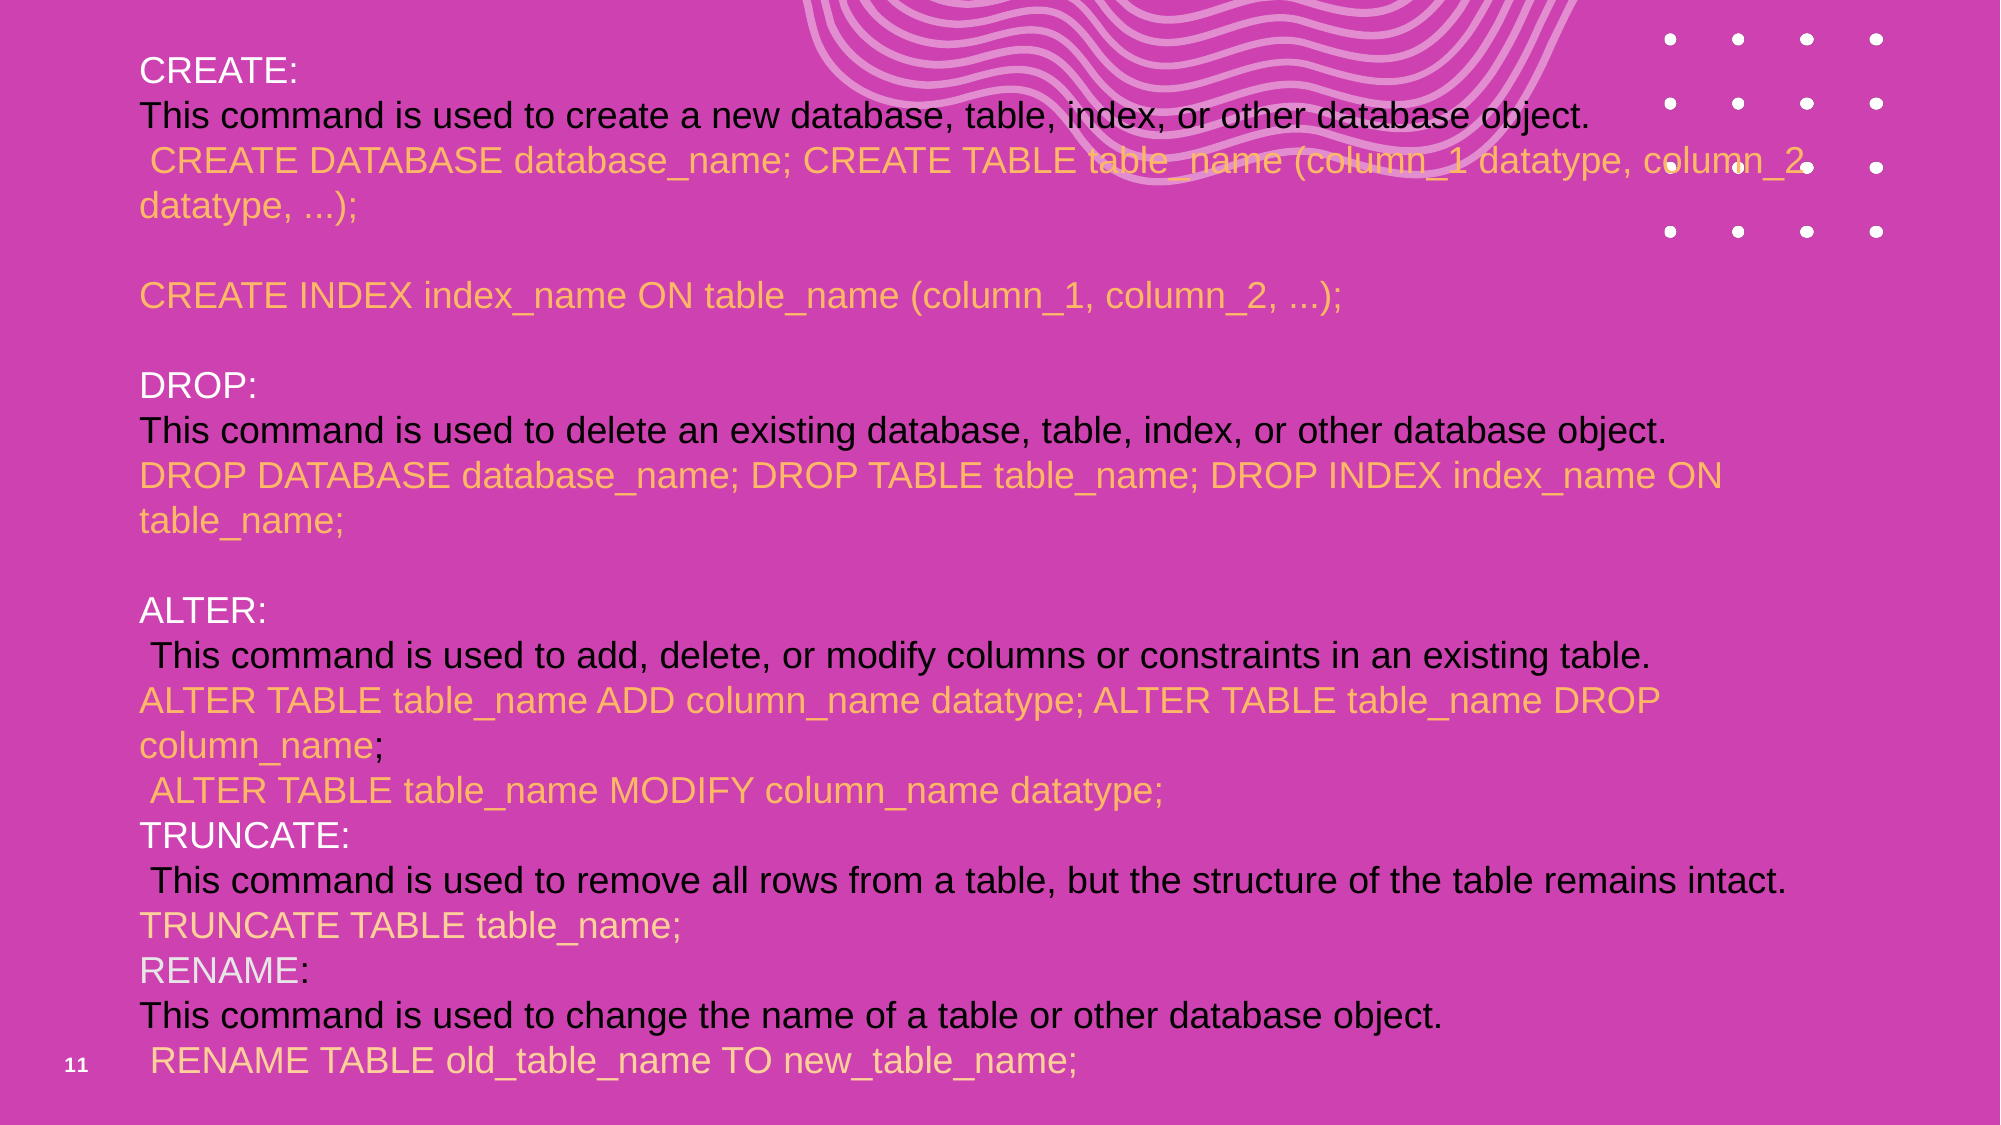

CREATE:
This command is used to create a new database, table, index, or other database object.
 CREATE DATABASE database_name; CREATE TABLE table_name (column_1 datatype, column_2 datatype, ...);

CREATE INDEX index_name ON table_name (column_1, column_2, ...);

DROP:
This command is used to delete an existing database, table, index, or other database object.
DROP DATABASE database_name; DROP TABLE table_name; DROP INDEX index_name ON table_name;

ALTER:
 This command is used to add, delete, or modify columns or constraints in an existing table.
ALTER TABLE table_name ADD column_name datatype; ALTER TABLE table_name DROP column_name;
 ALTER TABLE table_name MODIFY column_name datatype;
TRUNCATE:
 This command is used to remove all rows from a table, but the structure of the table remains intact.
TRUNCATE TABLE table_name;
RENAME:
This command is used to change the name of a table or other database object.
 RENAME TABLE old_table_name TO new_table_name;
11